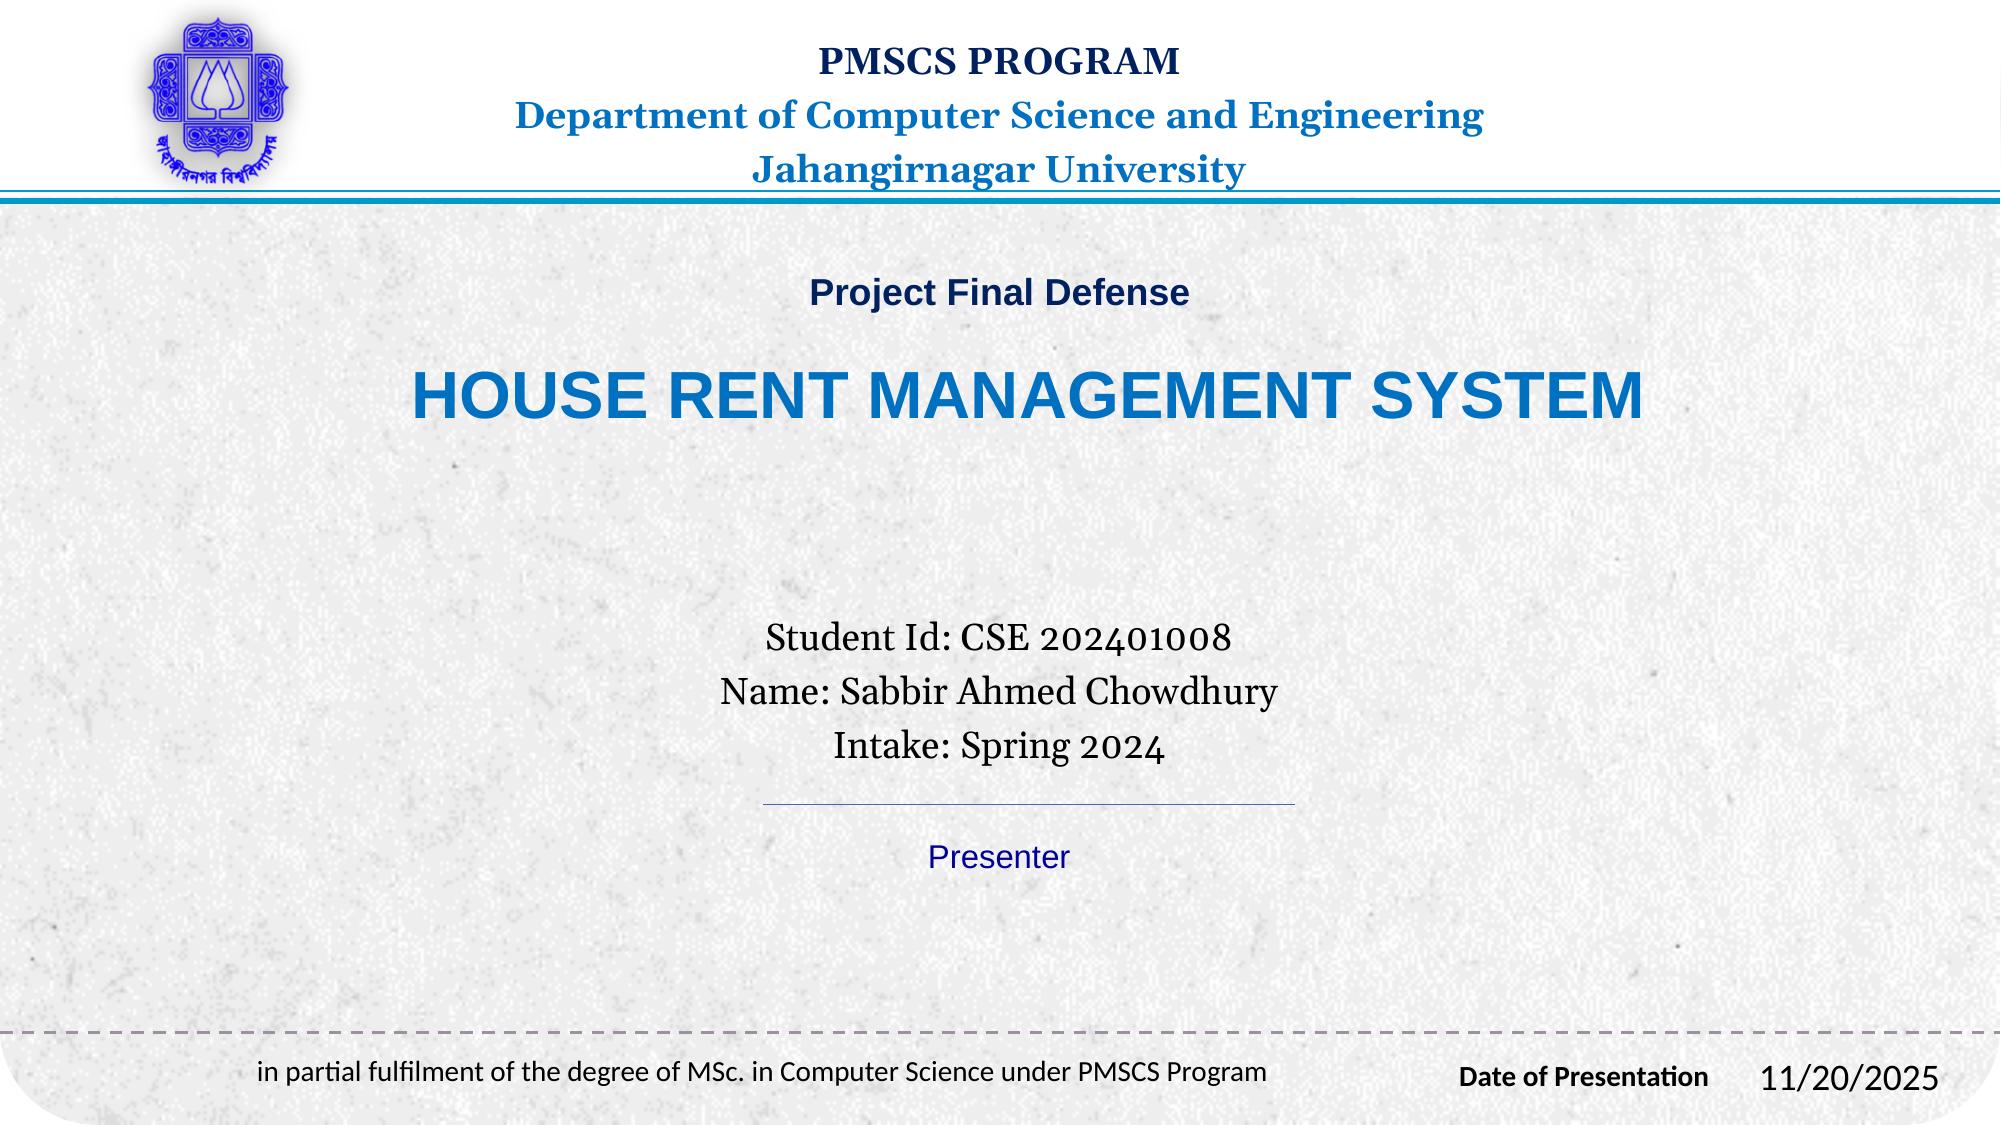

Project Final Defense
# House Rent Management System
Student Id: CSE 202401008
Name: Sabbir Ahmed Chowdhury
Intake: Spring 2024
Presenter
11/20/2025